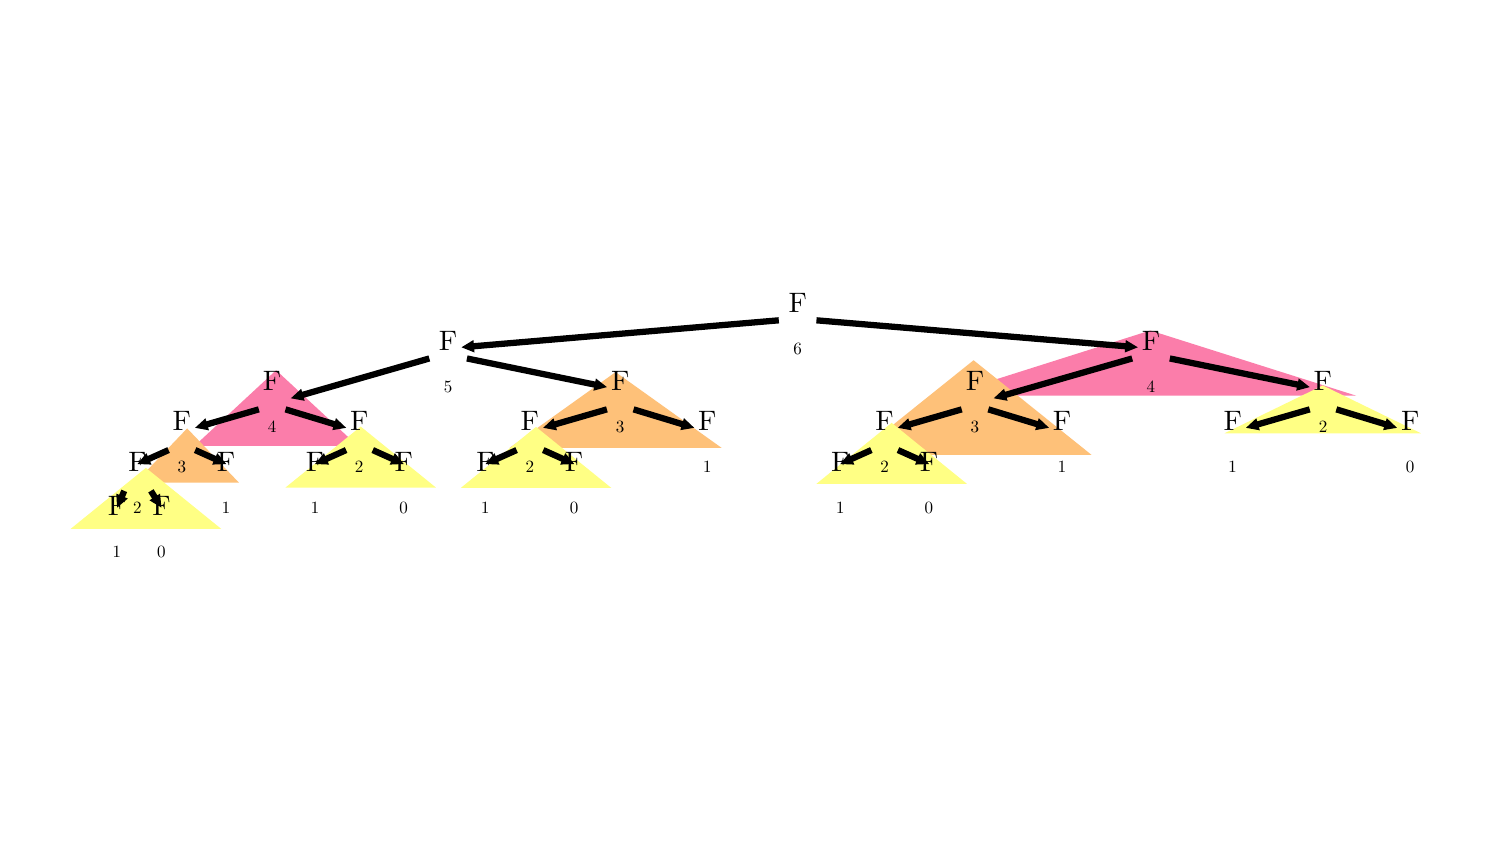

F6

F4
F5

F2
F3
F3
F4

F0
F1
F1
F2
F1
F2
F2
F3

F0
F1
F0
F1
F0
F1
F1
F2

F0
F1